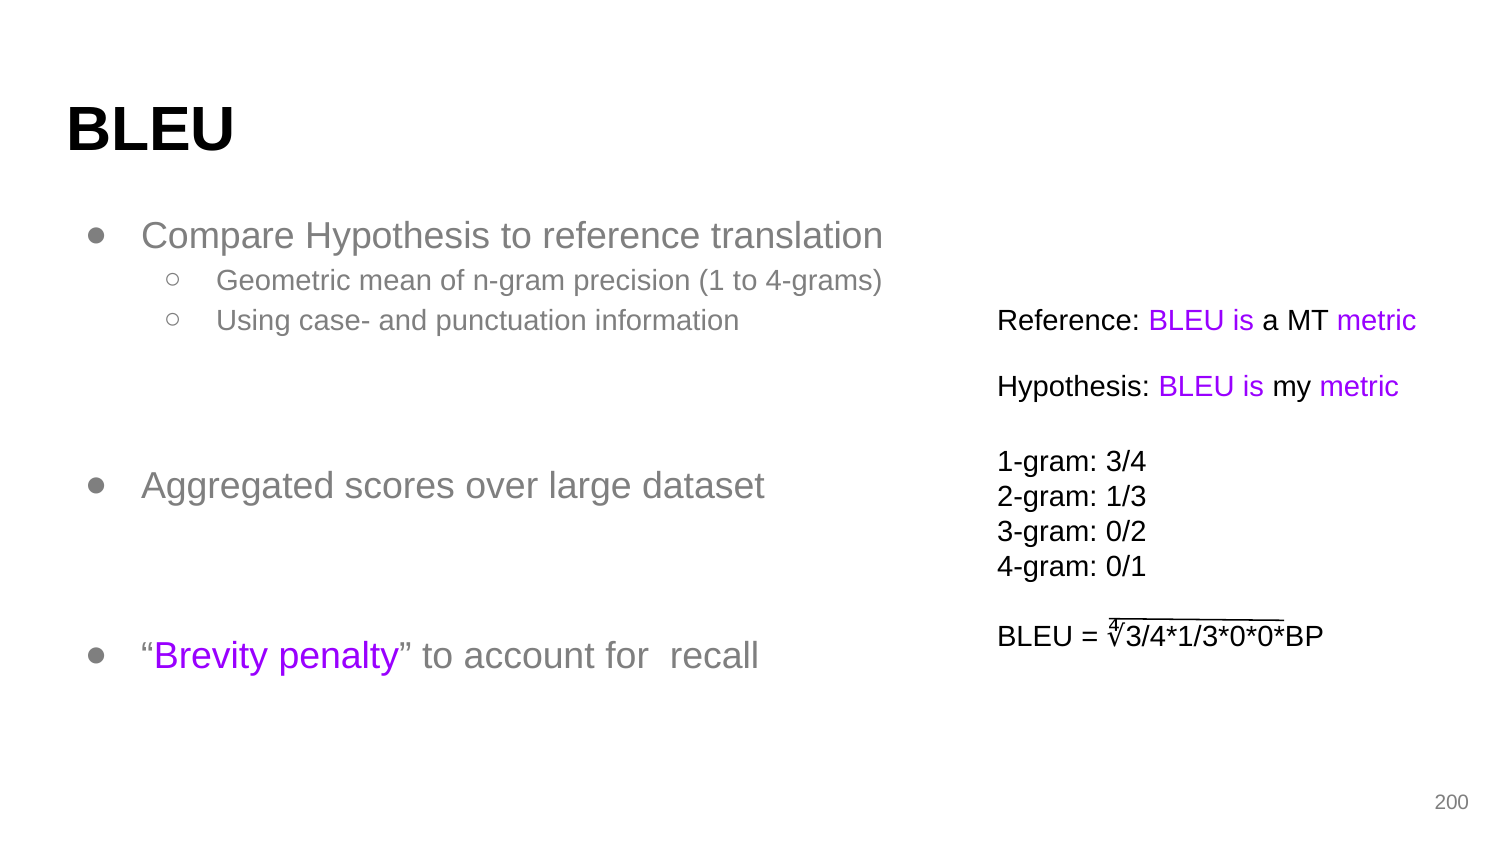

# BLEU
Compare Hypothesis to reference translation
Geometric mean of n-gram precision (1 to 4-grams)
Using case- and punctuation information

Aggregated scores over large dataset

“Brevity penalty” to account for  recall

Reference: BLEU is a MT metric
Hypothesis: BLEU is my metric
1-gram: 3/4
2-gram: 1/3
3-gram: 0/2
4-gram: 0/1

BLEU = ∜3/4*1/3*0*0*BP
200